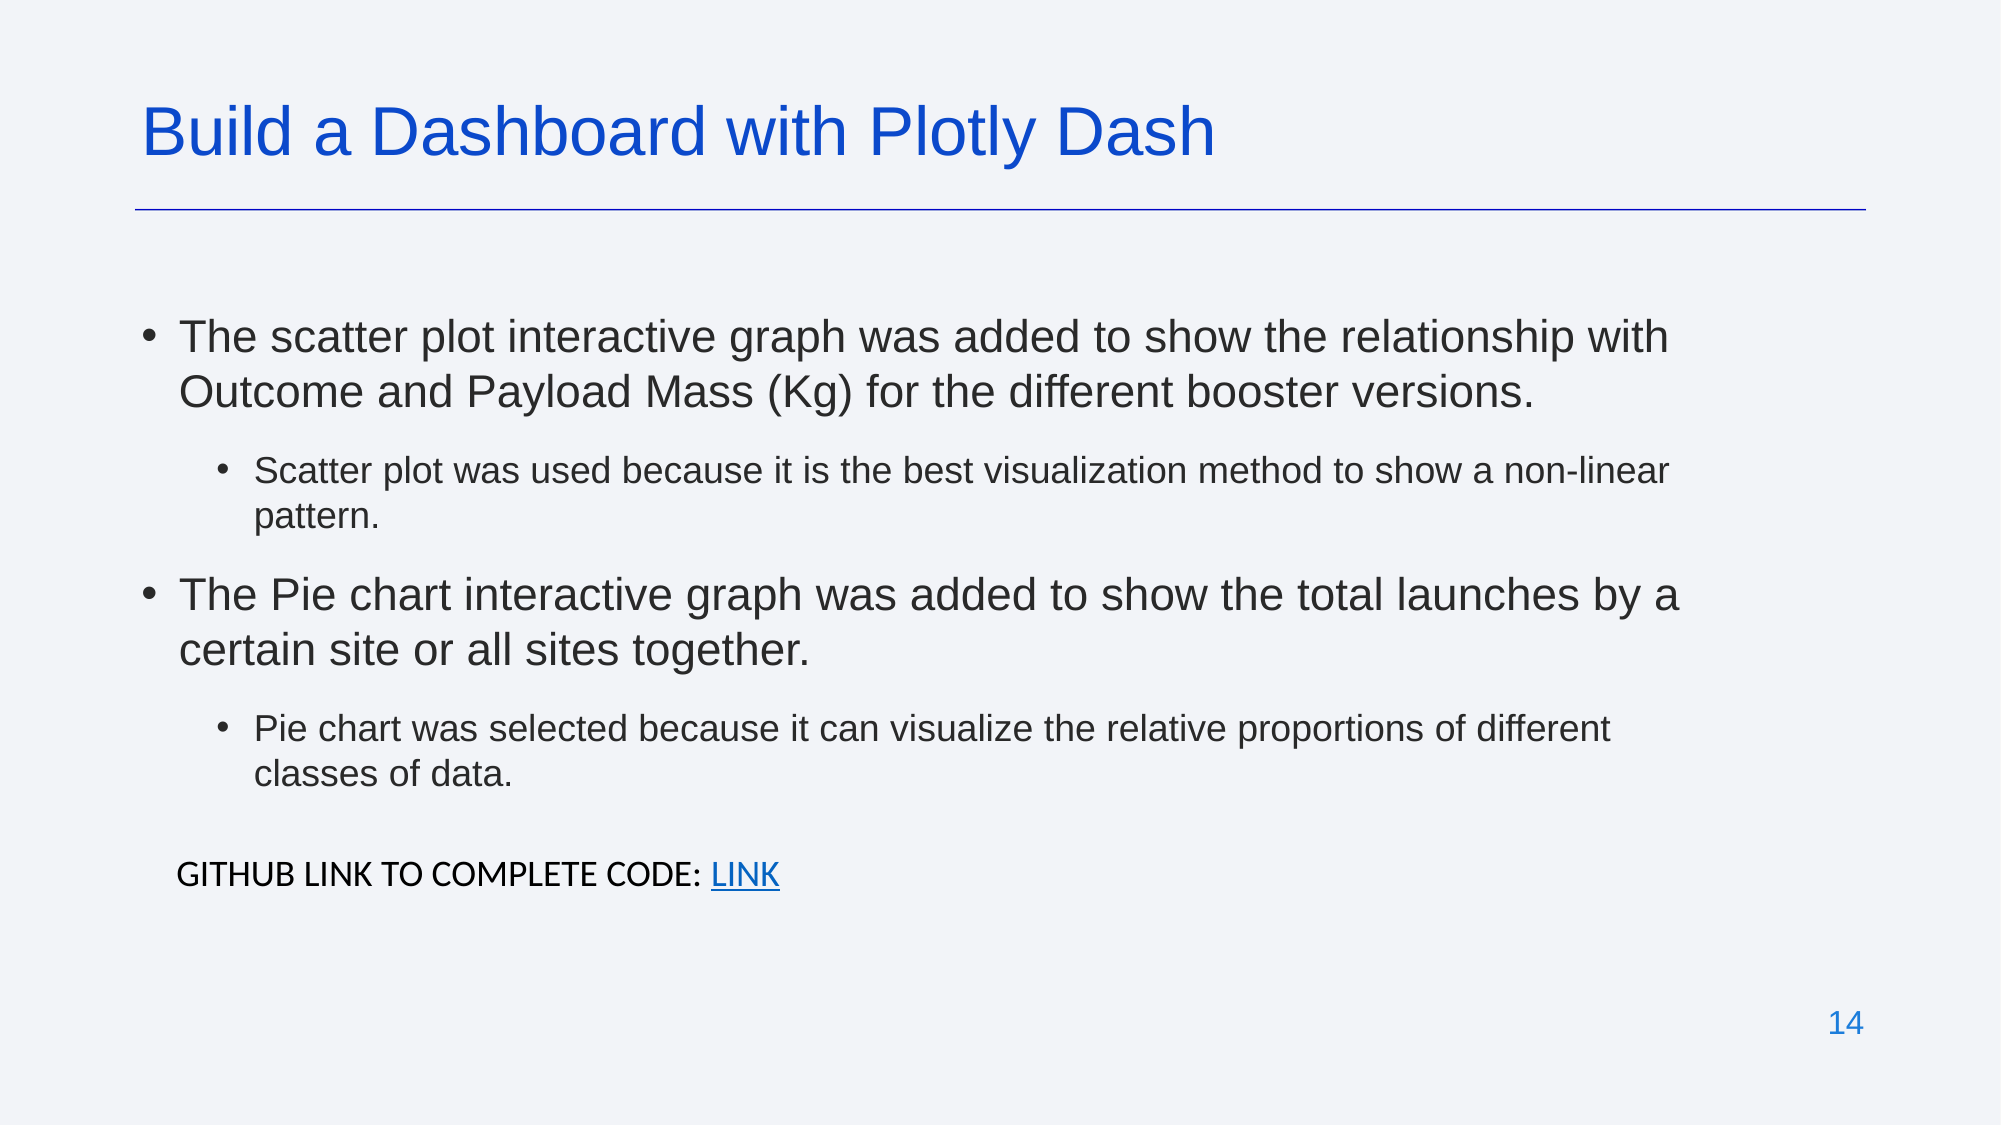

Build a Dashboard with Plotly Dash
The scatter plot interactive graph was added to show the relationship with Outcome and Payload Mass (Kg) for the different booster versions.
Scatter plot was used because it is the best visualization method to show a non-linear pattern.
The Pie chart interactive graph was added to show the total launches by a certain site or all sites together.
Pie chart was selected because it can visualize the relative proportions of different classes of data.

GITHUB LINK TO COMPLETE CODE: LINK
14